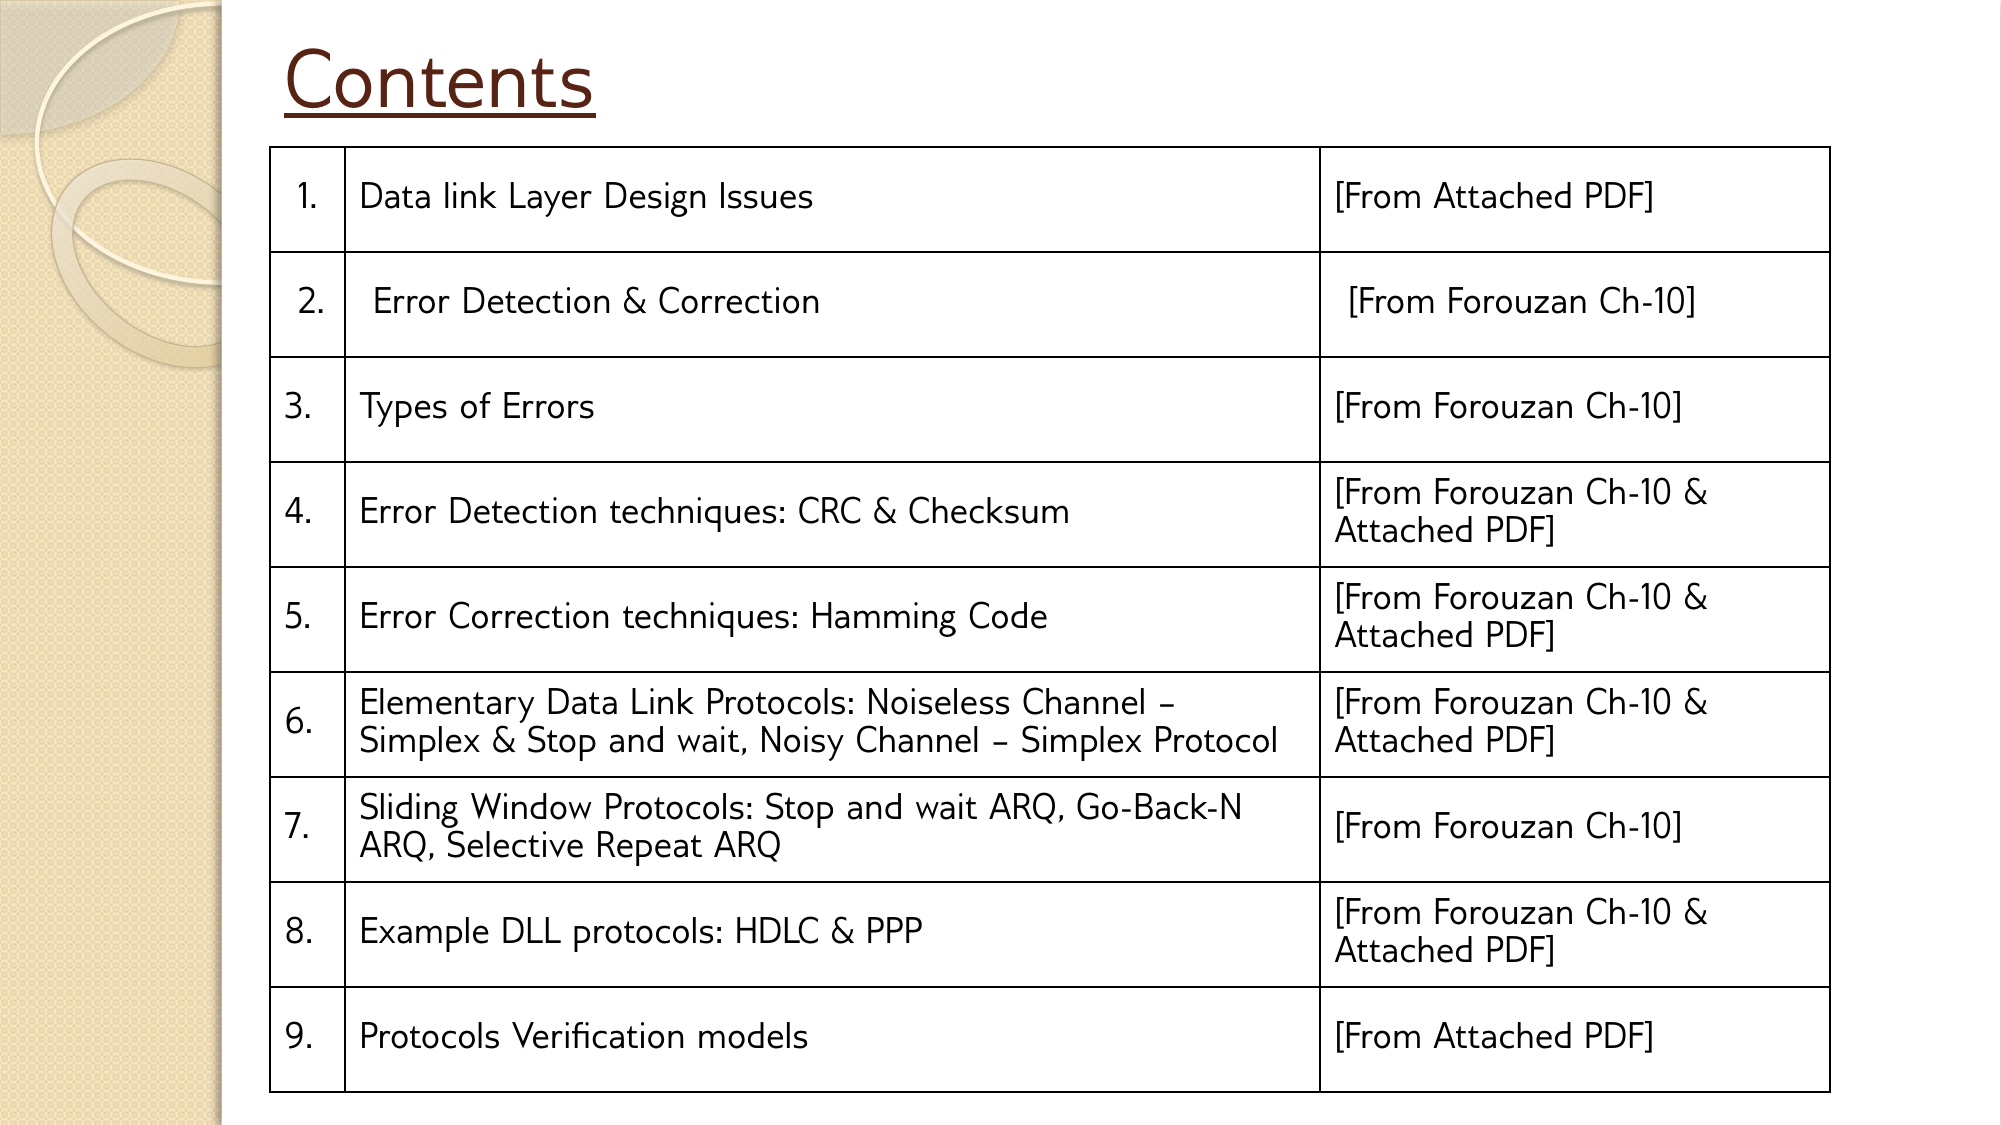

# Contents
| 1. | Data link Layer Design Issues | [From Attached PDF] |
| --- | --- | --- |
| 2. | Error Detection & Correction | [From Forouzan Ch-10] |
| 3. | Types of Errors | [From Forouzan Ch-10] |
| 4. | Error Detection techniques: CRC & Checksum | [From Forouzan Ch-10 & Attached PDF] |
| 5. | Error Correction techniques: Hamming Code | [From Forouzan Ch-10 & Attached PDF] |
| 6. | Elementary Data Link Protocols: Noiseless Channel – Simplex & Stop and wait, Noisy Channel – Simplex Protocol | [From Forouzan Ch-10 & Attached PDF] |
| 7. | Sliding Window Protocols: Stop and wait ARQ, Go-Back-N ARQ, Selective Repeat ARQ | [From Forouzan Ch-10] |
| 8. | Example DLL protocols: HDLC & PPP | [From Forouzan Ch-10 & Attached PDF] |
| 9. | Protocols Verification models | [From Attached PDF] |